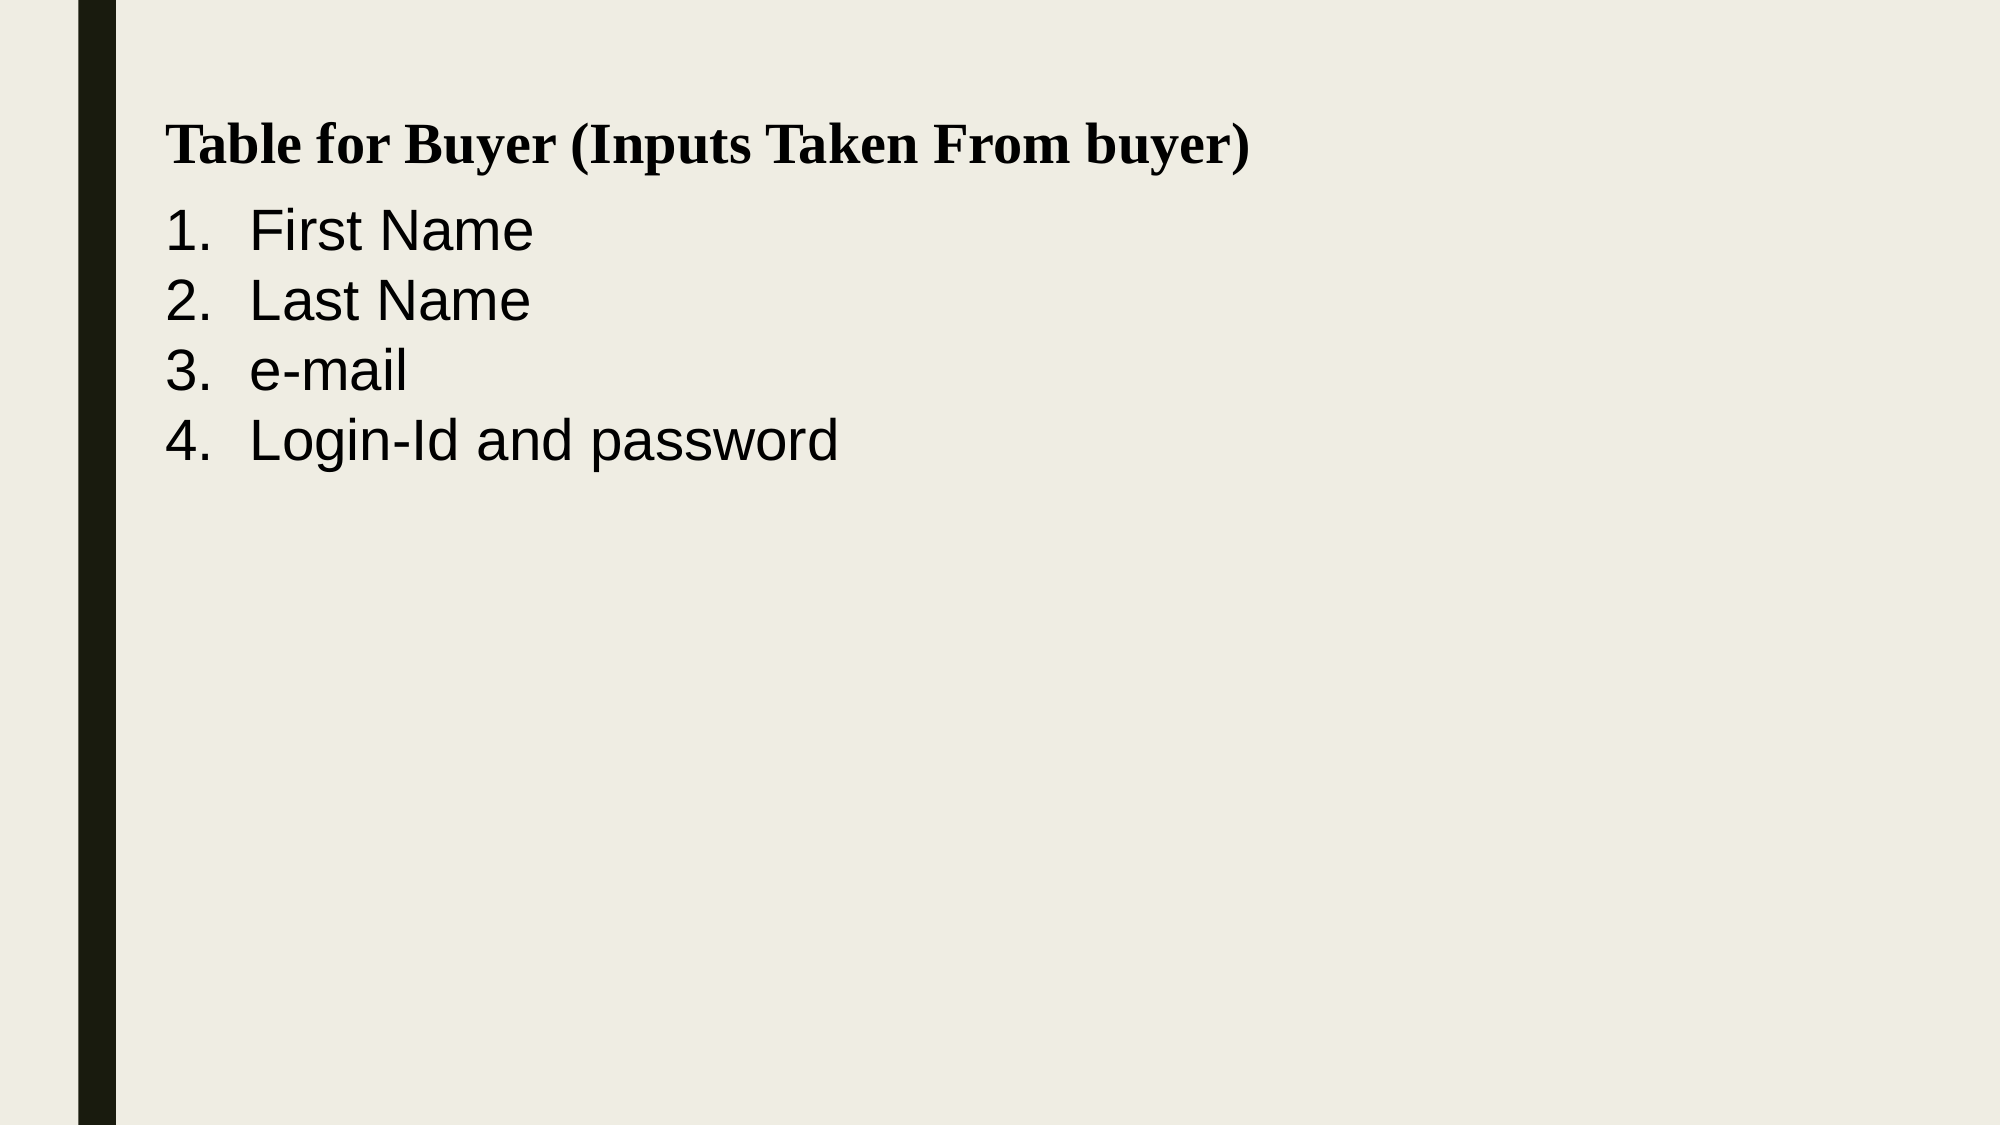

Table for Buyer (Inputs Taken From buyer)
First Name
Last Name
e-mail
Login-Id and password